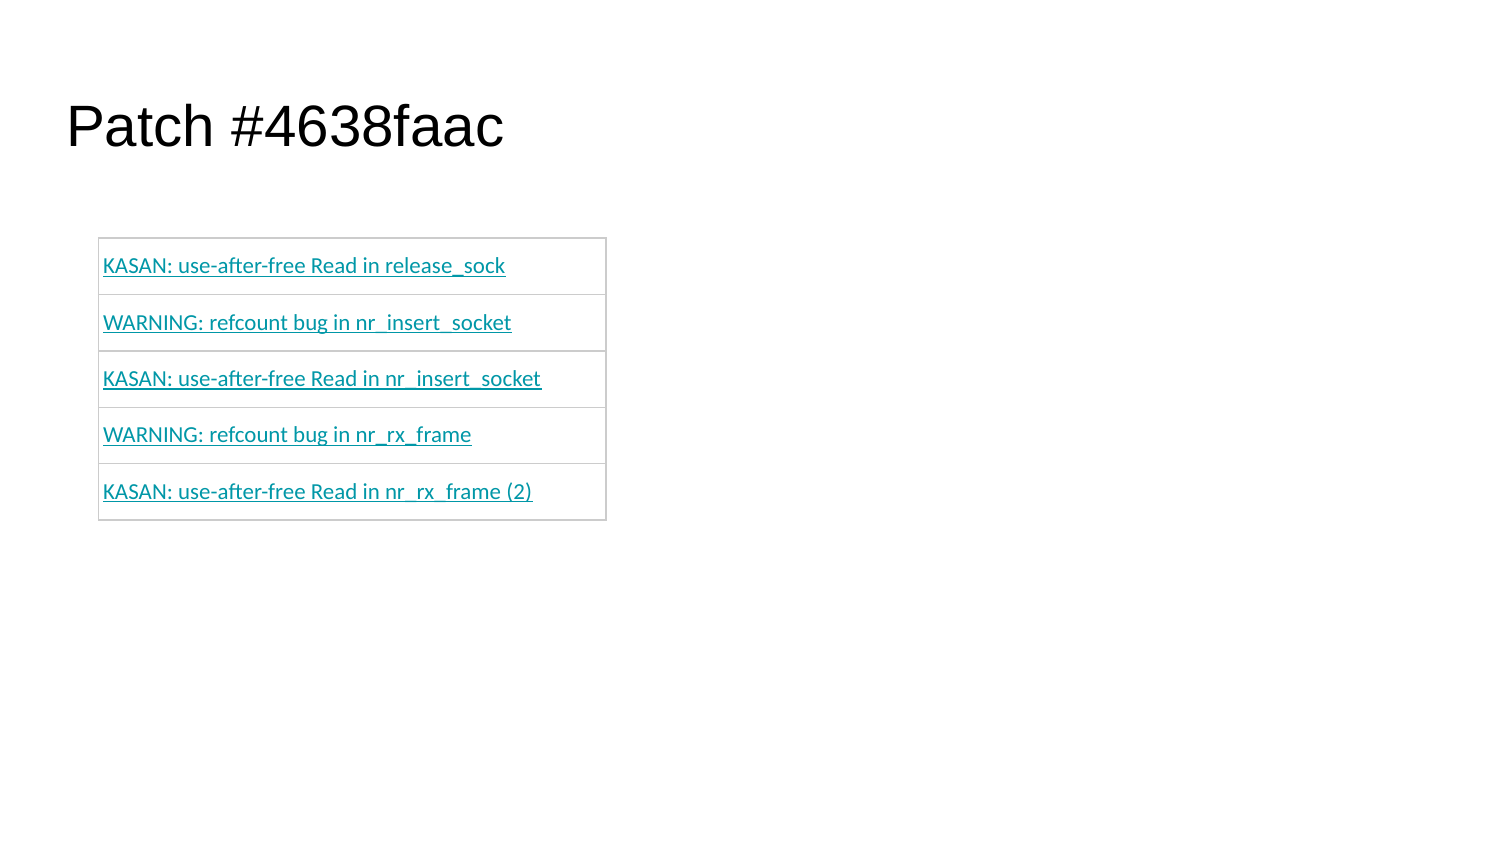

# Patch #4638faac
| KASAN: use-after-free Read in release\_sock |
| --- |
| WARNING: refcount bug in nr\_insert\_socket |
| KASAN: use-after-free Read in nr\_insert\_socket |
| WARNING: refcount bug in nr\_rx\_frame |
| KASAN: use-after-free Read in nr\_rx\_frame (2) |